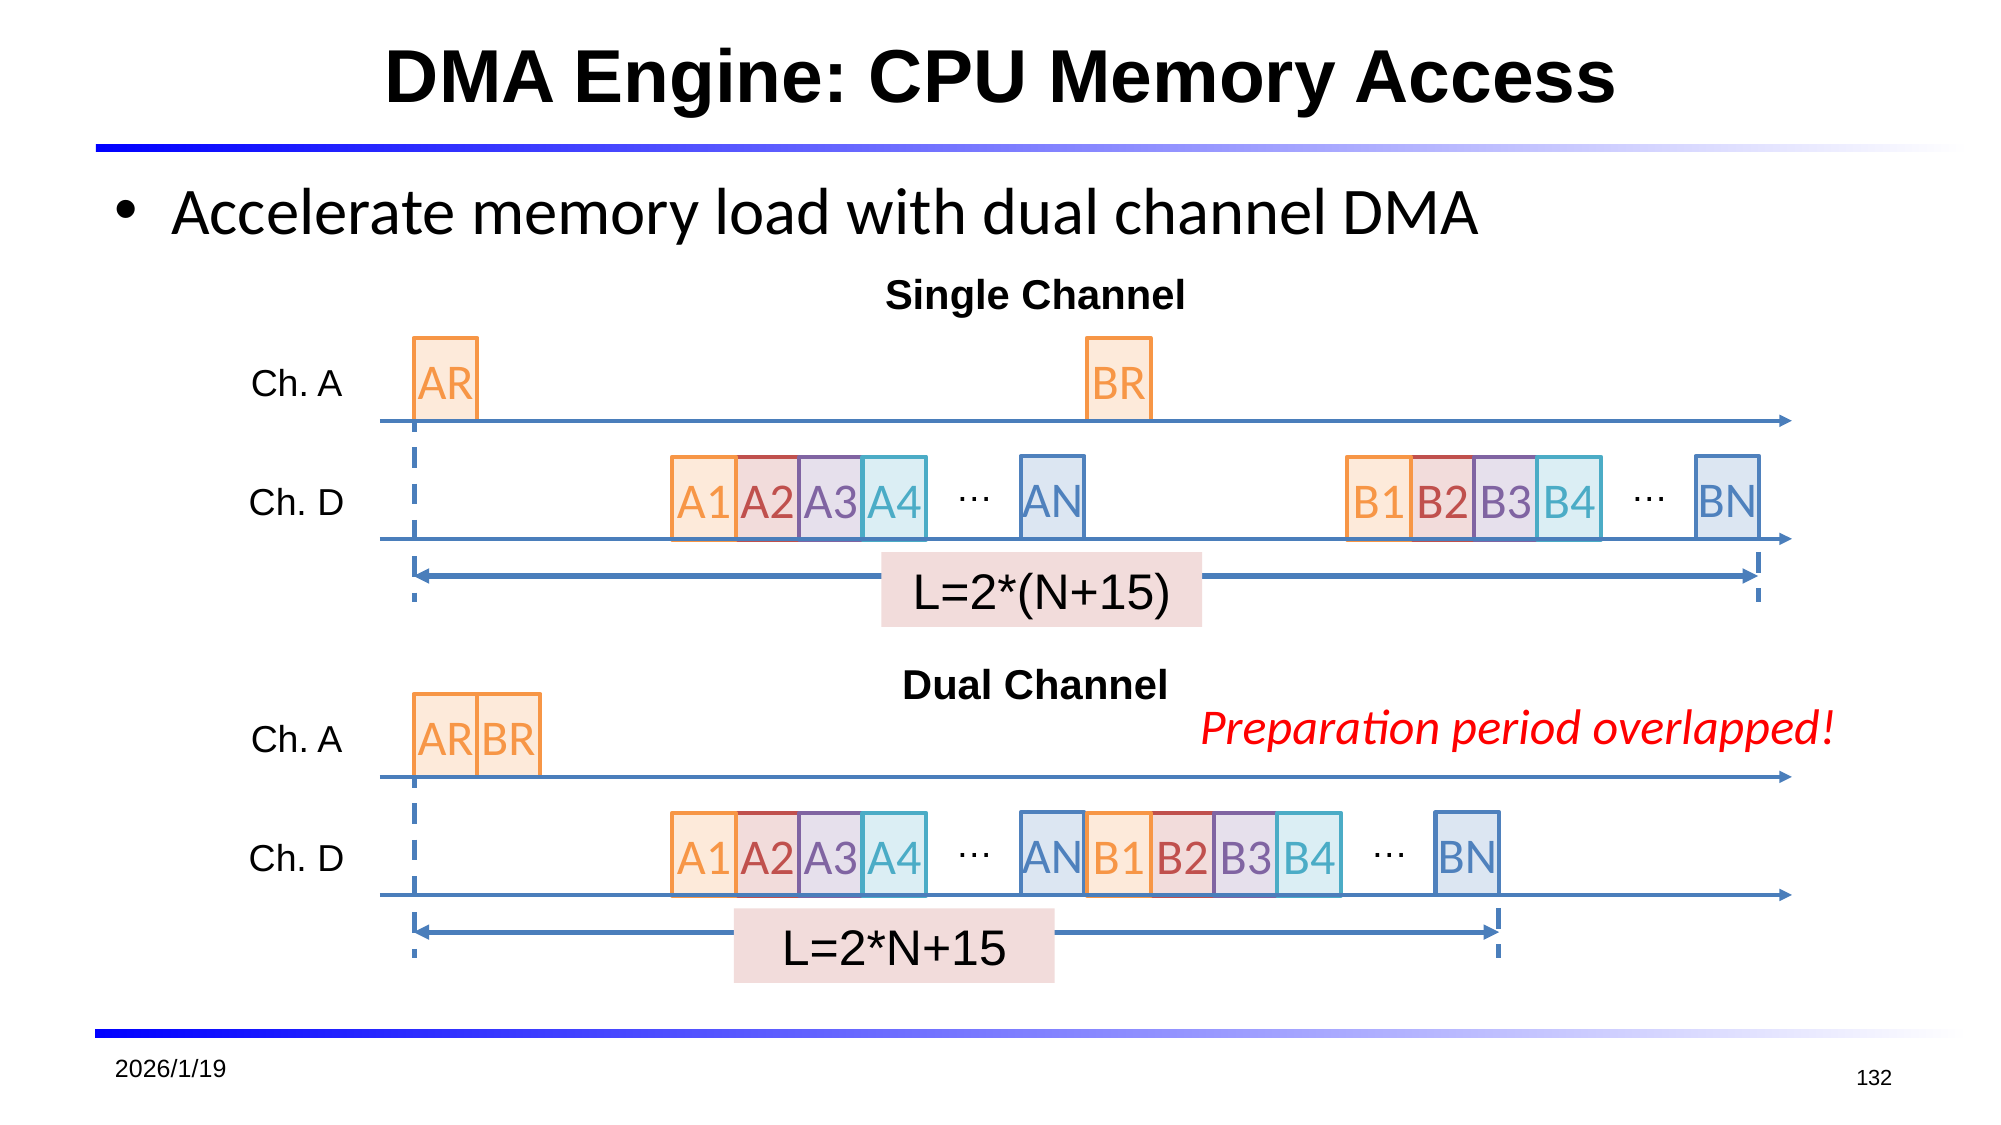

# DMA Engine: CPU Memory Access
Accelerate memory load with dual channel DMA

Single Channel
AR
BR
Ch. A
…
AN
…
BN
A1
A2
A3
A4
B1
B2
B3
B4
Ch. D
L=2*(N+15)
Dual Channel
Preparation period overlapped!
AR
BR
Ch. A
…
AN
…
BN
A1
A2
A3
A4
B1
B2
B3
B4
Ch. D
L=2*N+15
2026/1/19
132